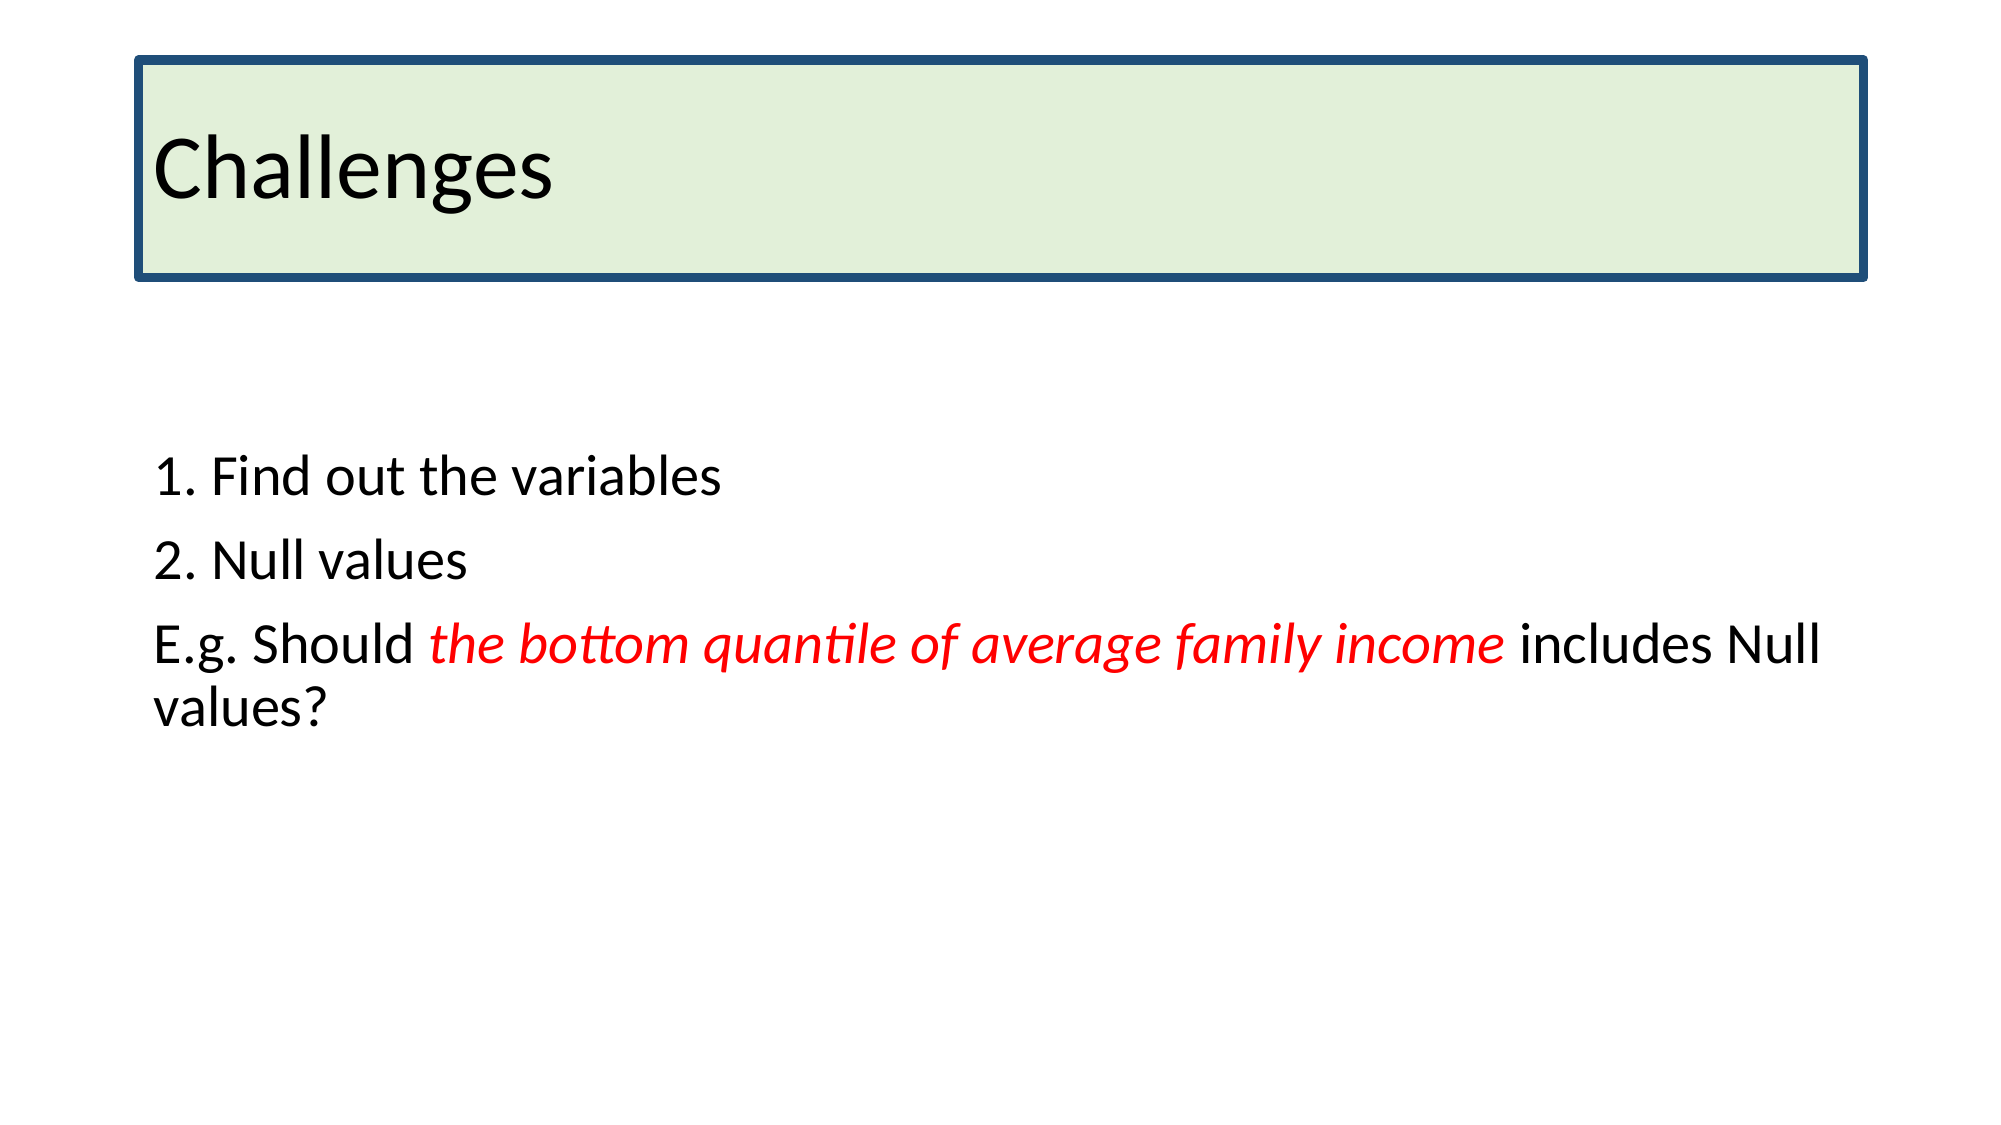

# Challenges
1. Find out the variables
2. Null values
E.g. Should the bottom quantile of average family income includes Null values?